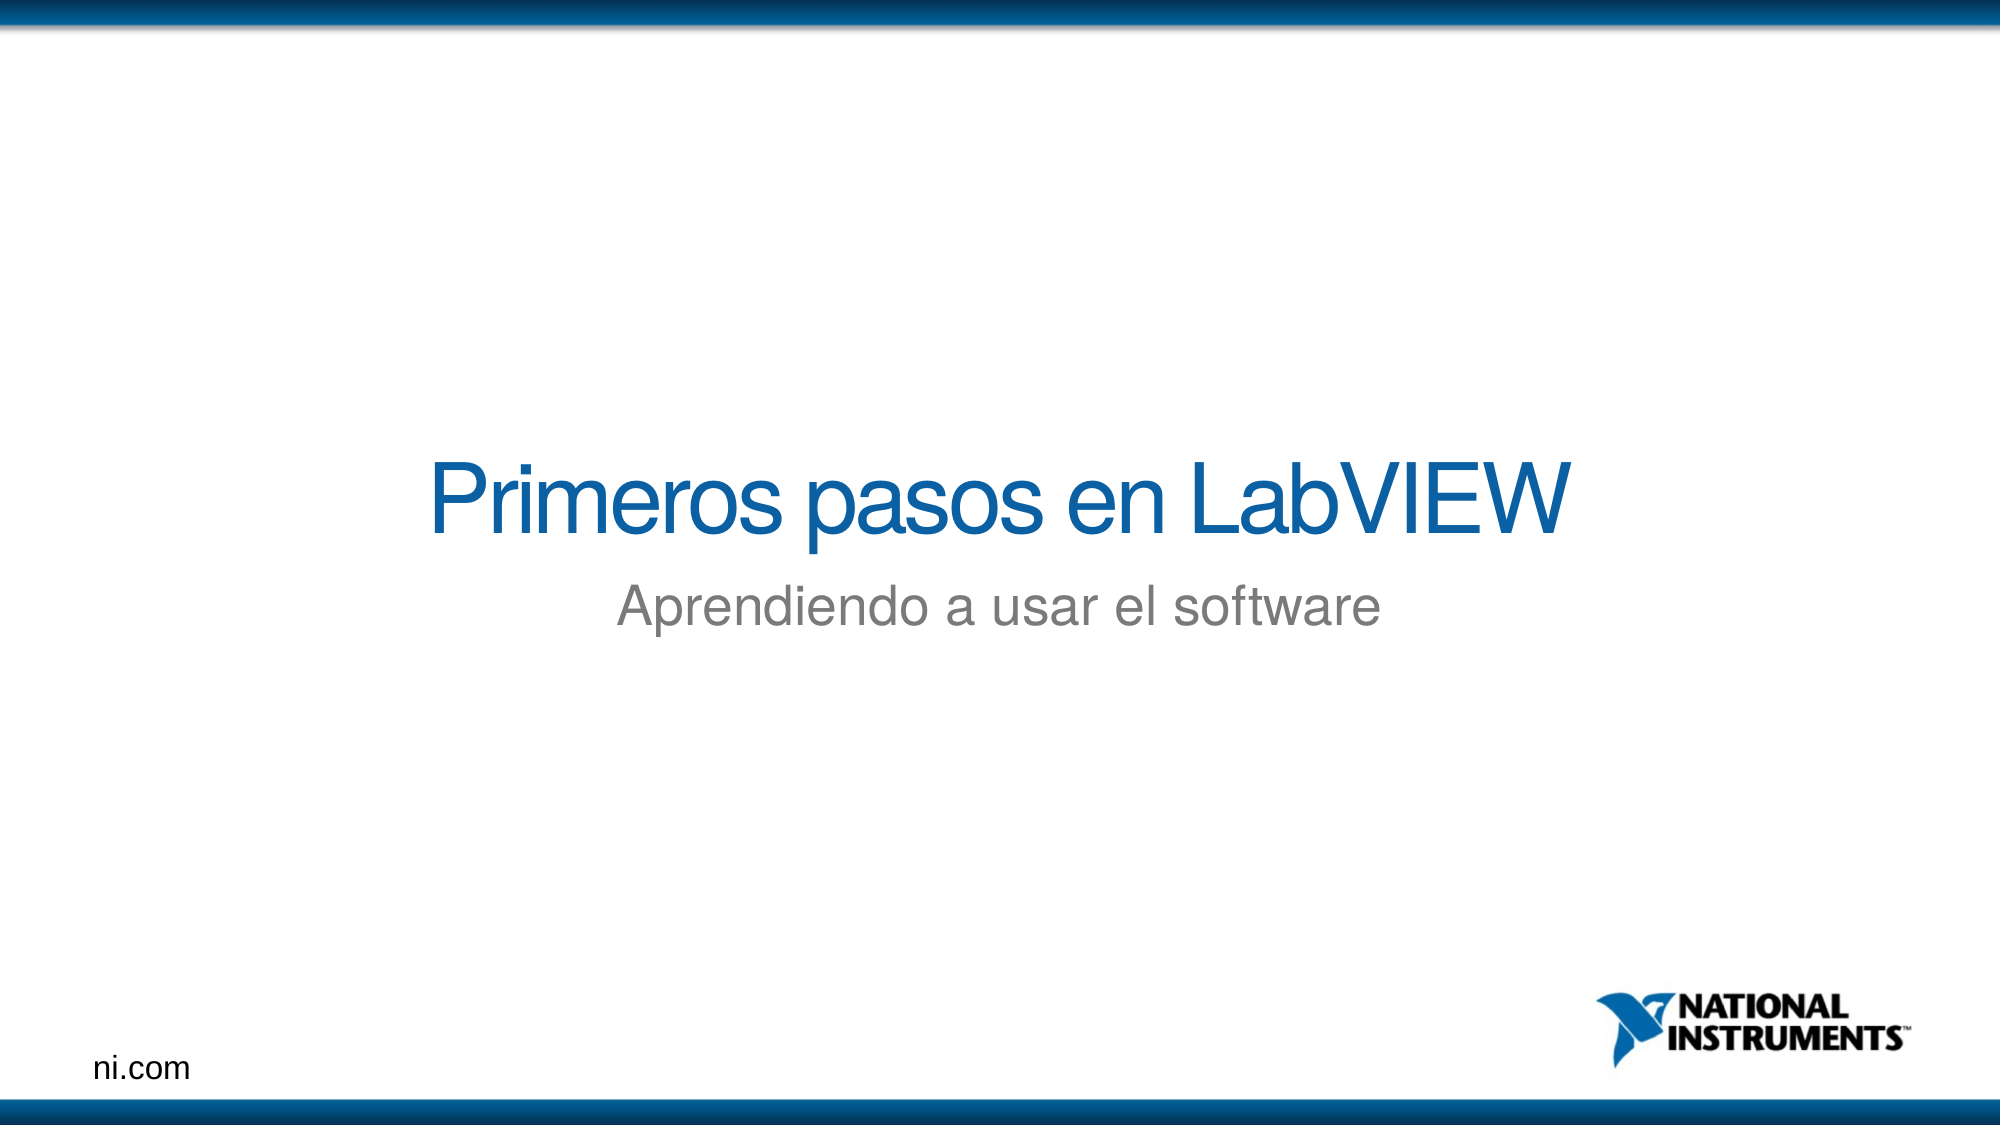

# Primeros pasos en LabVIEW
Aprendiendo a usar el software